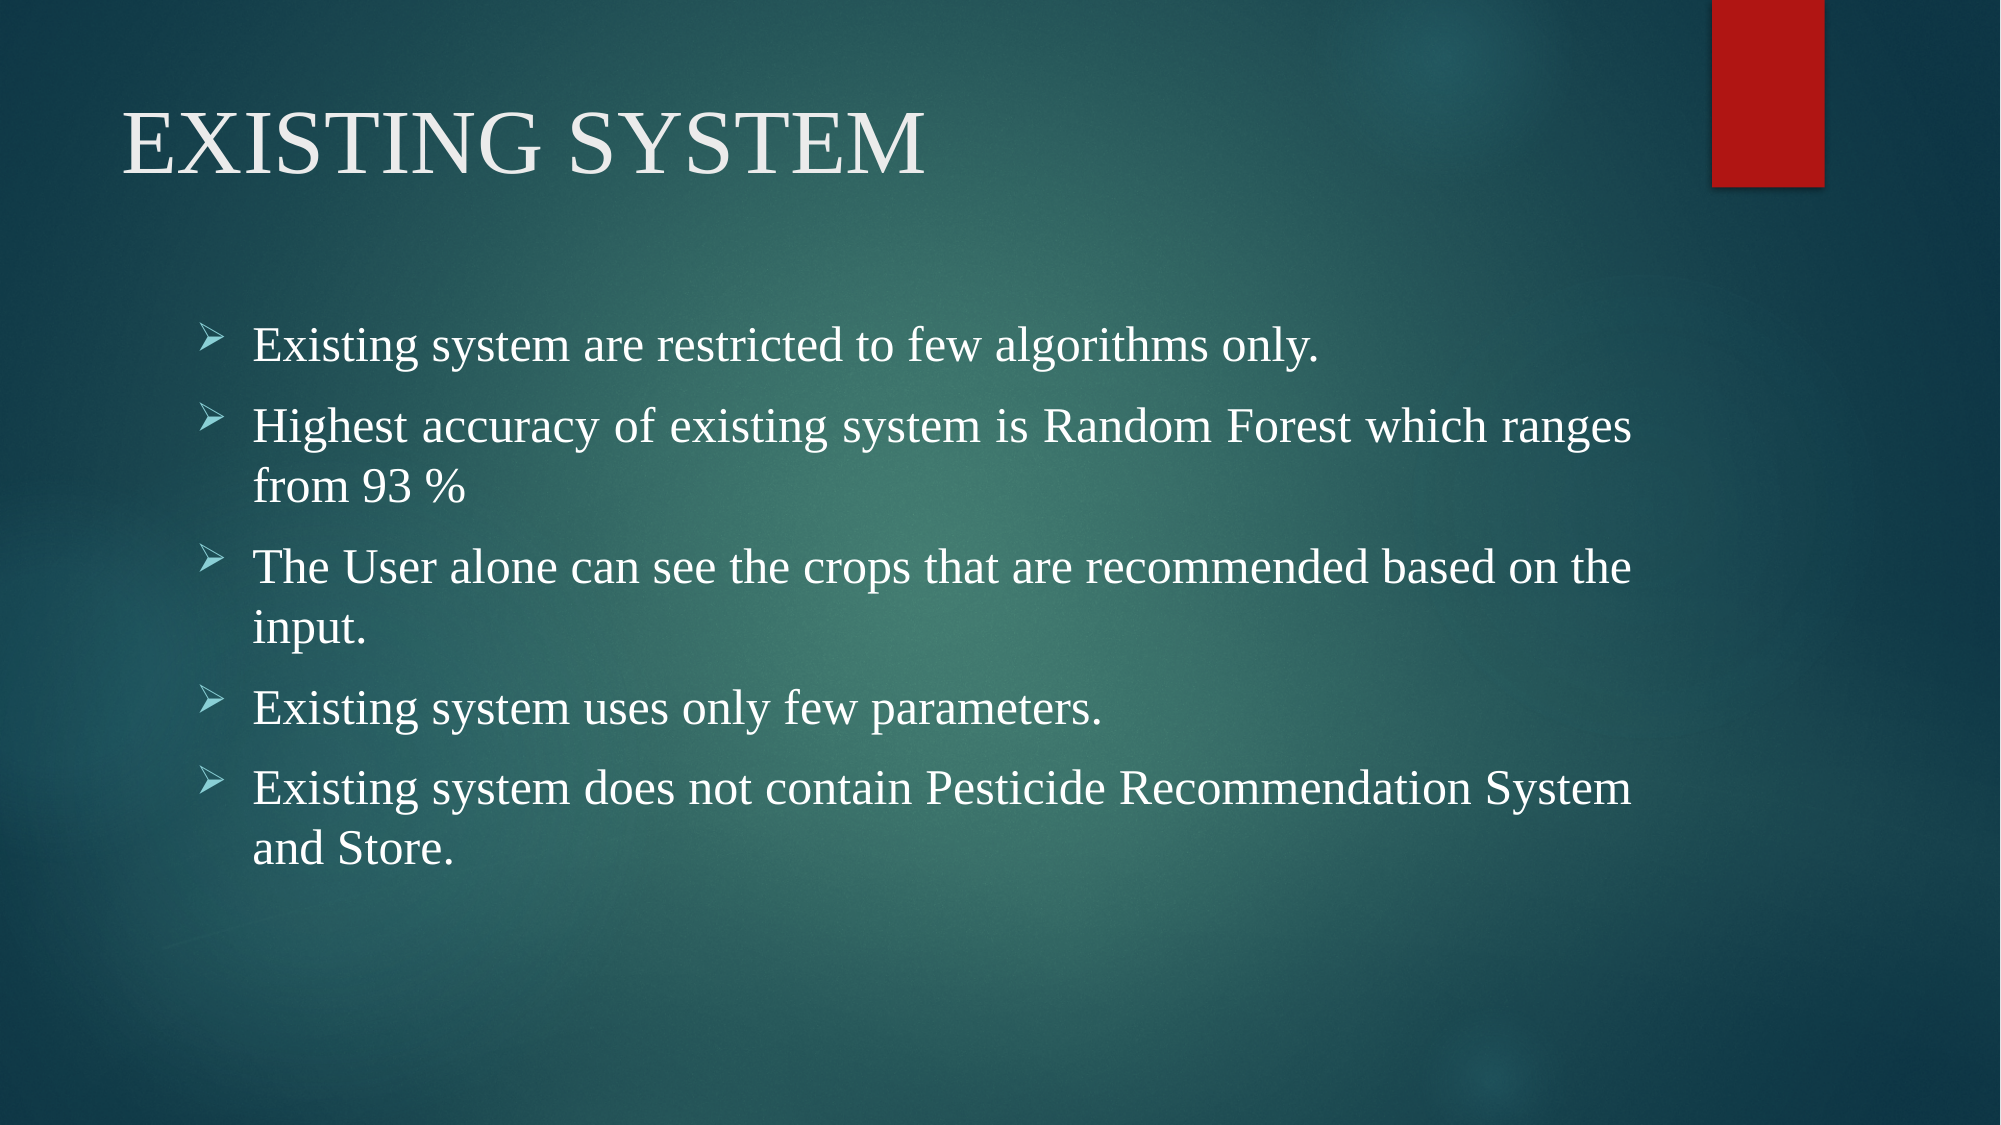

# EXISTING SYSTEM
Existing system are restricted to few algorithms only.
Highest accuracy of existing system is Random Forest which ranges from 93 %
The User alone can see the crops that are recommended based on the input.
Existing system uses only few parameters.
Existing system does not contain Pesticide Recommendation System and Store.